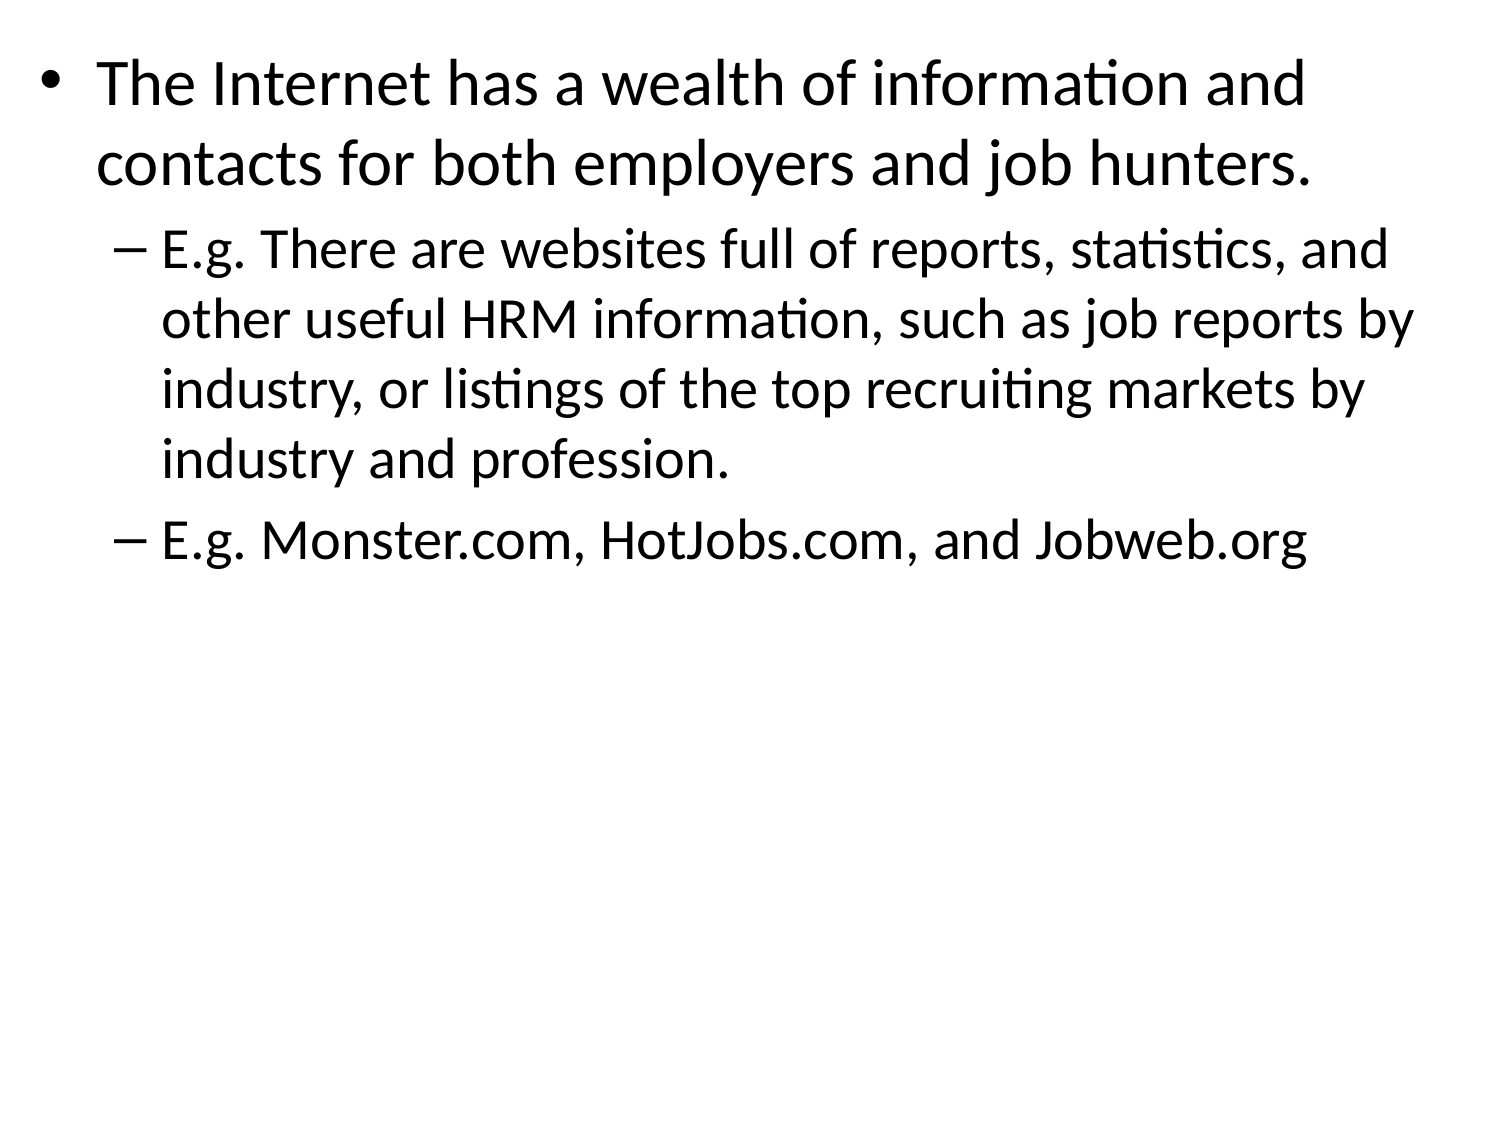

The Internet has a wealth of information and contacts for both employers and job hunters.
E.g. There are websites full of reports, statistics, and other useful HRM information, such as job reports by industry, or listings of the top recruiting markets by industry and profession.
E.g. Monster.com, HotJobs.com, and Jobweb.org